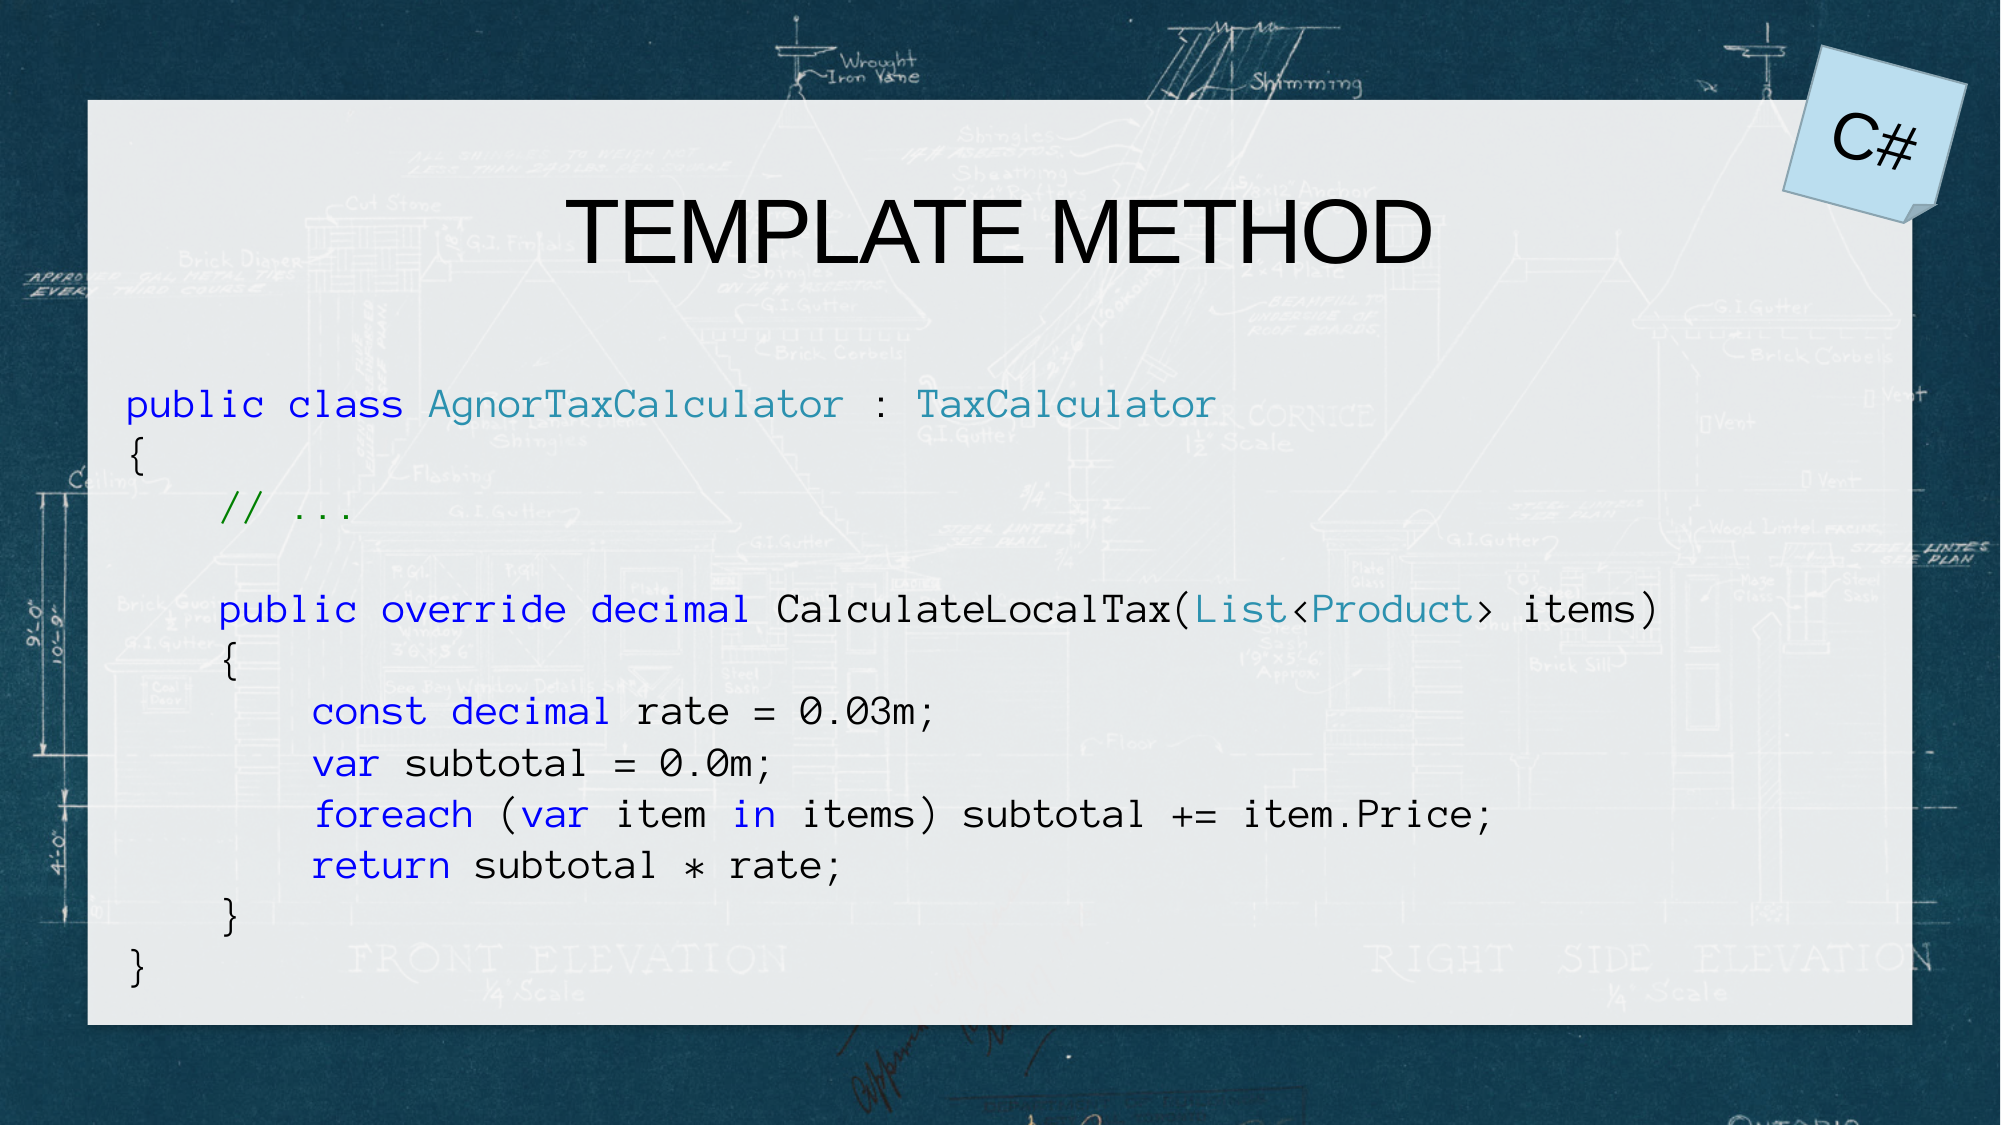

C#
# Template Method
public class AgnorTaxCalculator : TaxCalculator
{
    // ...

    public override decimal CalculateLocalTax(List<Product> items)
    {
        const decimal rate = 0.03m;
        var subtotal = 0.0m;
        foreach (var item in items) subtotal += item.Price;
        return subtotal * rate;
    }
}